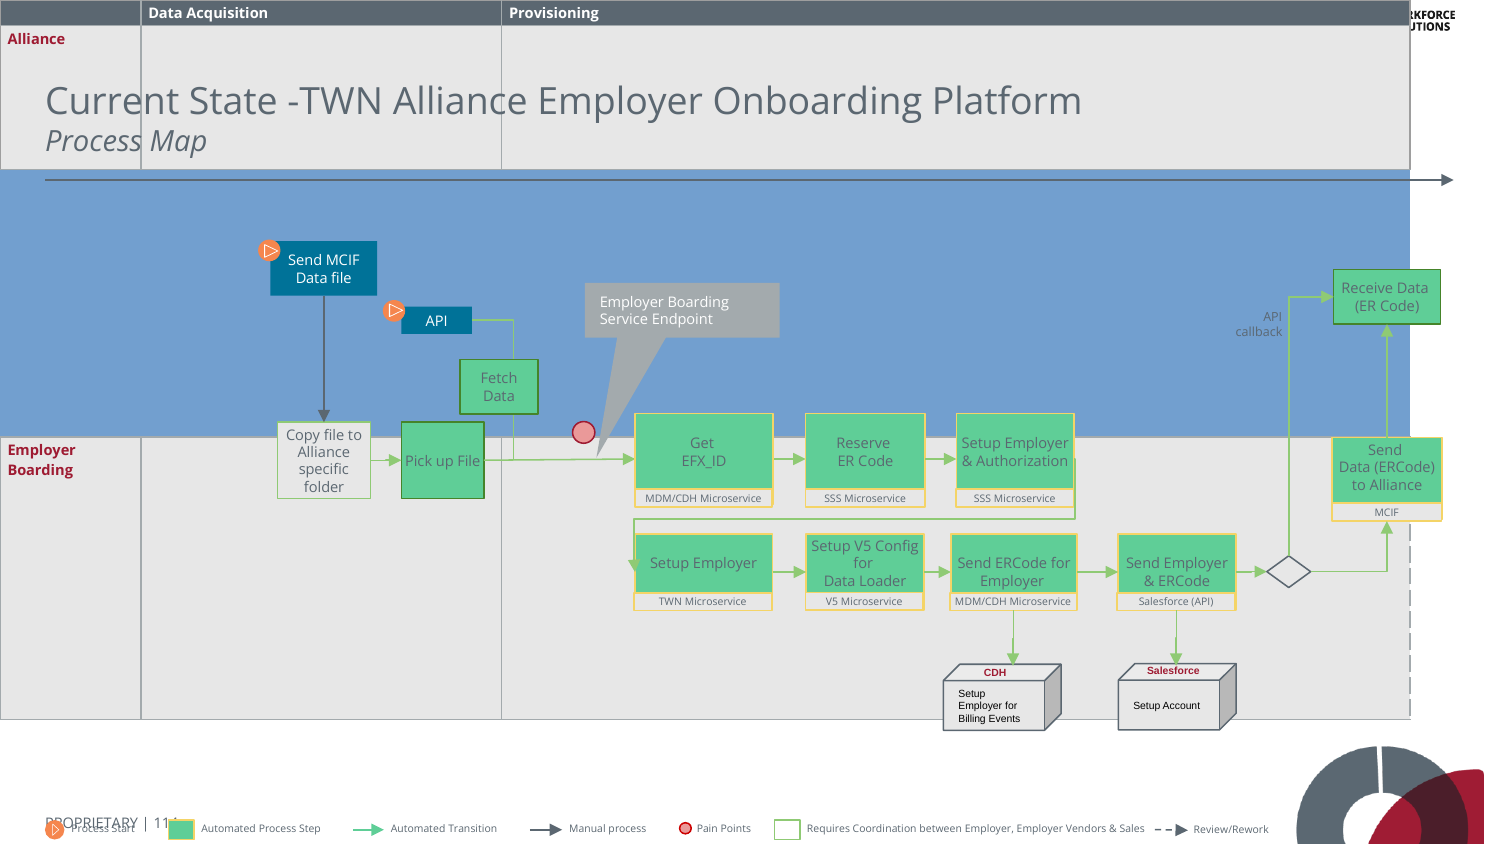

# Current State -TWN Alliance Employer Onboarding Platform
Process Map
|  | Data Acquisition | Provisioning |
| --- | --- | --- |
| Alliance |  |  |
|  |  |  |
| Employer Boarding |  |  |
| Corporate Services |  |  |

Send MCIF Data file

Receive Data
(ER Code)
Employer Boarding Service Endpoint
API
callback

API
Fetch Data

Get
EFX_ID

Reserve
ER Code

Setup Employer & Authorization

Pick up File
Copy file to Alliance specific folder
Send
Data (ERCode) to Alliance

MDM/CDH Microservice
SSS Microservice
SSS Microservice
MCIF

Setup Employer
Setup V5 Config for
Data Loader

Send ERCode for Employer

Send Employer & ERCode

V5 Microservice
MDM/CDH Microservice
Salesforce (API)
TWN Microservice

Setup Account
Salesforce
Setup Employer for Billing Events
CDH

Process Start
Automated Process Step
Automated Transition
Manual process
Pain Points
Requires Coordination between Employer, Employer Vendors & Sales
Review/Rework